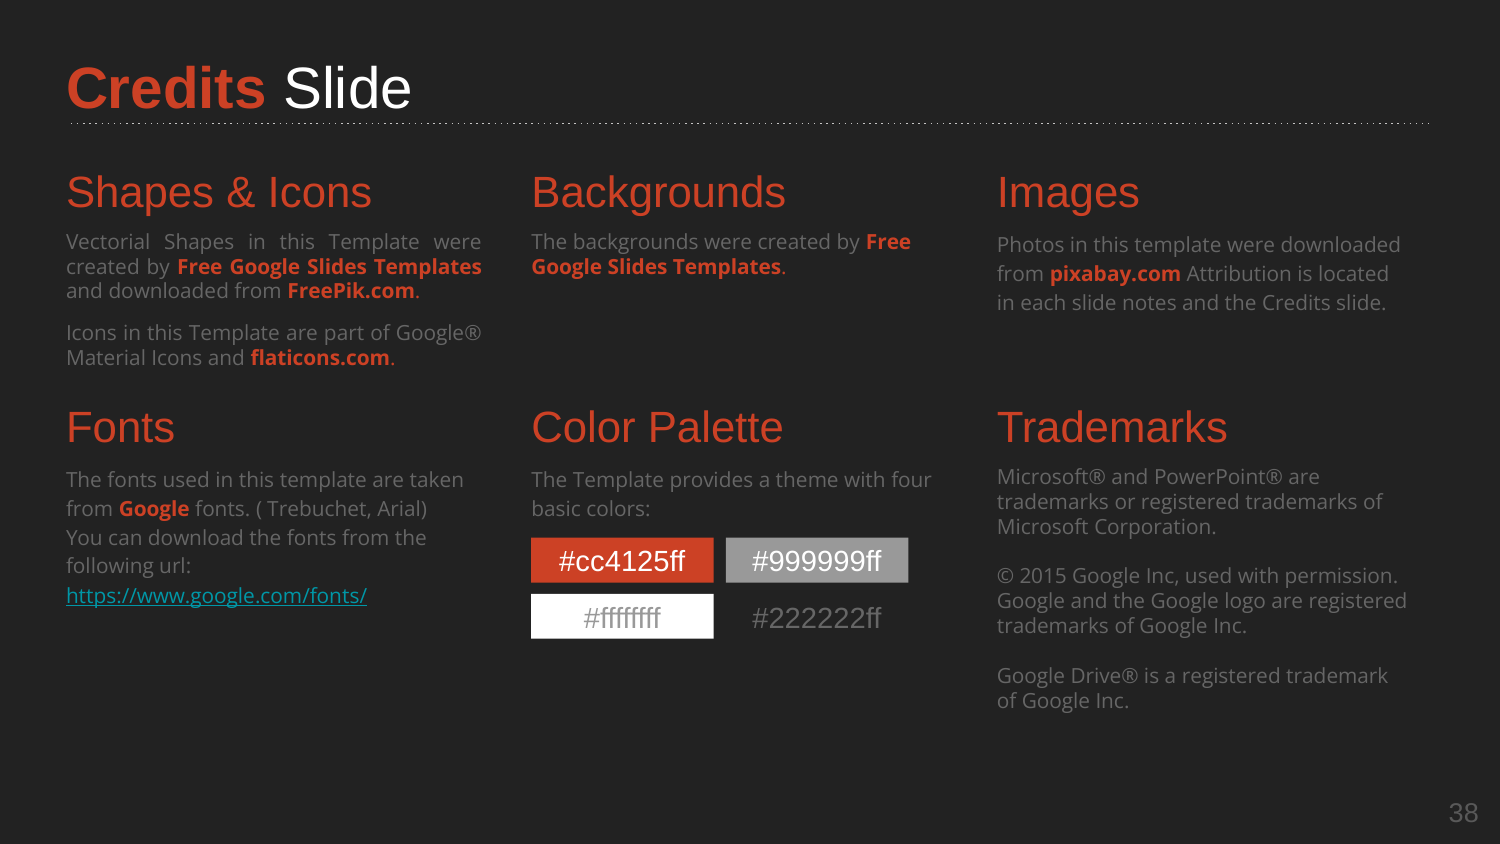

# Credits Slide
Shapes & Icons
Backgrounds
Images
Photos in this template were downloaded from pixabay.com Attribution is located in each slide notes and the Credits slide.
Vectorial Shapes in this Template were created by Free Google Slides Templates and downloaded from FreePik.com.
Icons in this Template are part of Google® Material Icons and flaticons.com.

The backgrounds were created by Free Google Slides Templates.
Fonts
Color Palette
Trademarks
The fonts used in this template are taken from Google fonts. ( Trebuchet, Arial)
You can download the fonts from the following url: https://www.google.com/fonts/
The Template provides a theme with four basic colors:
Microsoft® and PowerPoint® are trademarks or registered trademarks of Microsoft Corporation.

© 2015 Google Inc, used with permission. Google and the Google logo are registered trademarks of Google Inc.

Google Drive® is a registered trademark of Google Inc.

#cc4125ff
#999999ff
#ffffffff
#222222ff
38